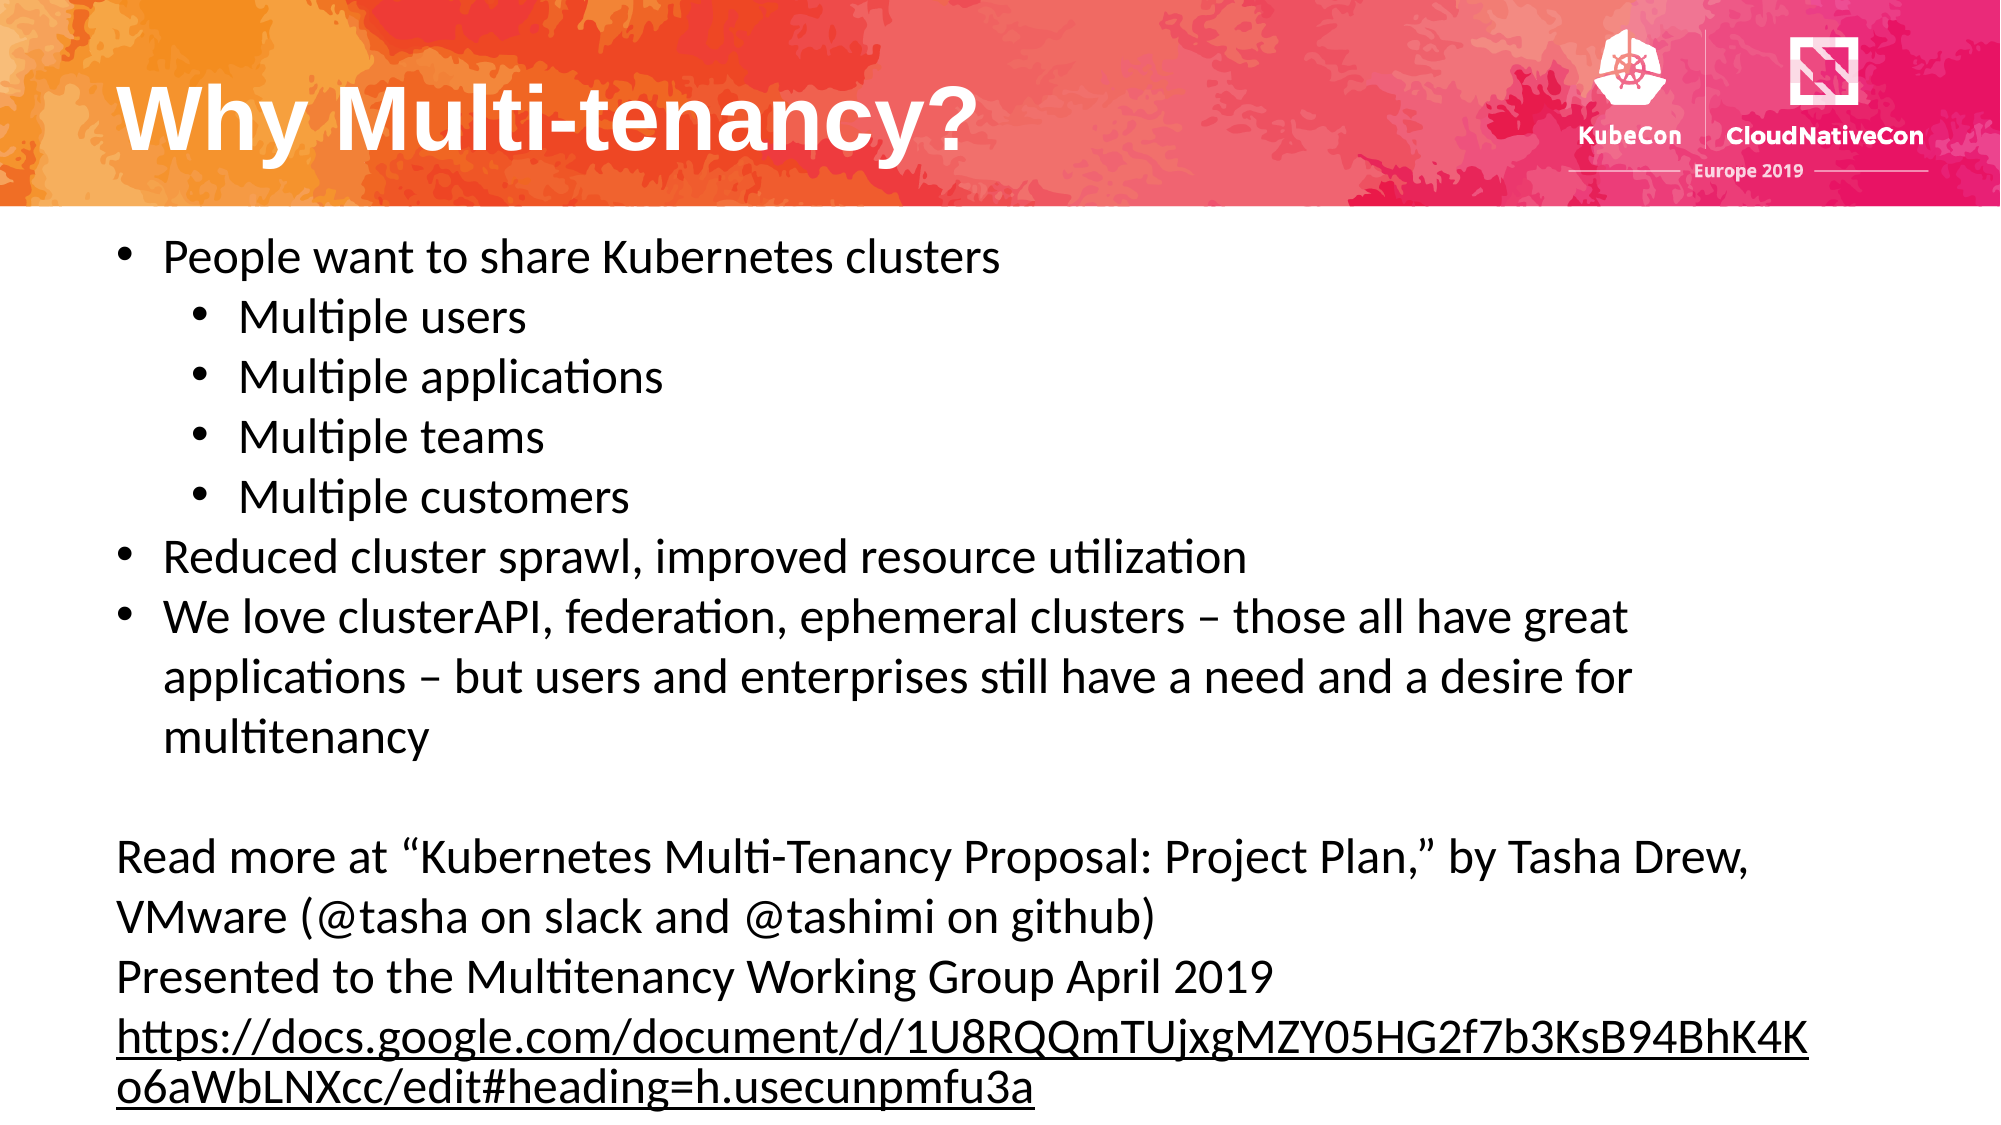

# Why Multi-tenancy?
People want to share Kubernetes clusters
Multiple users
Multiple applications
Multiple teams
Multiple customers
Reduced cluster sprawl, improved resource utilization
We love clusterAPI, federation, ephemeral clusters – those all have great applications – but users and enterprises still have a need and a desire for multitenancy

Read more at “Kubernetes Multi-Tenancy Proposal: Project Plan,” by Tasha Drew, VMware (@tasha on slack and @tashimi on github)
Presented to the Multitenancy Working Group April 2019
https://docs.google.com/document/d/1U8RQQmTUjxgMZY05HG2f7b3KsB94BhK4Ko6aWbLNXcc/edit#heading=h.usecunpmfu3a